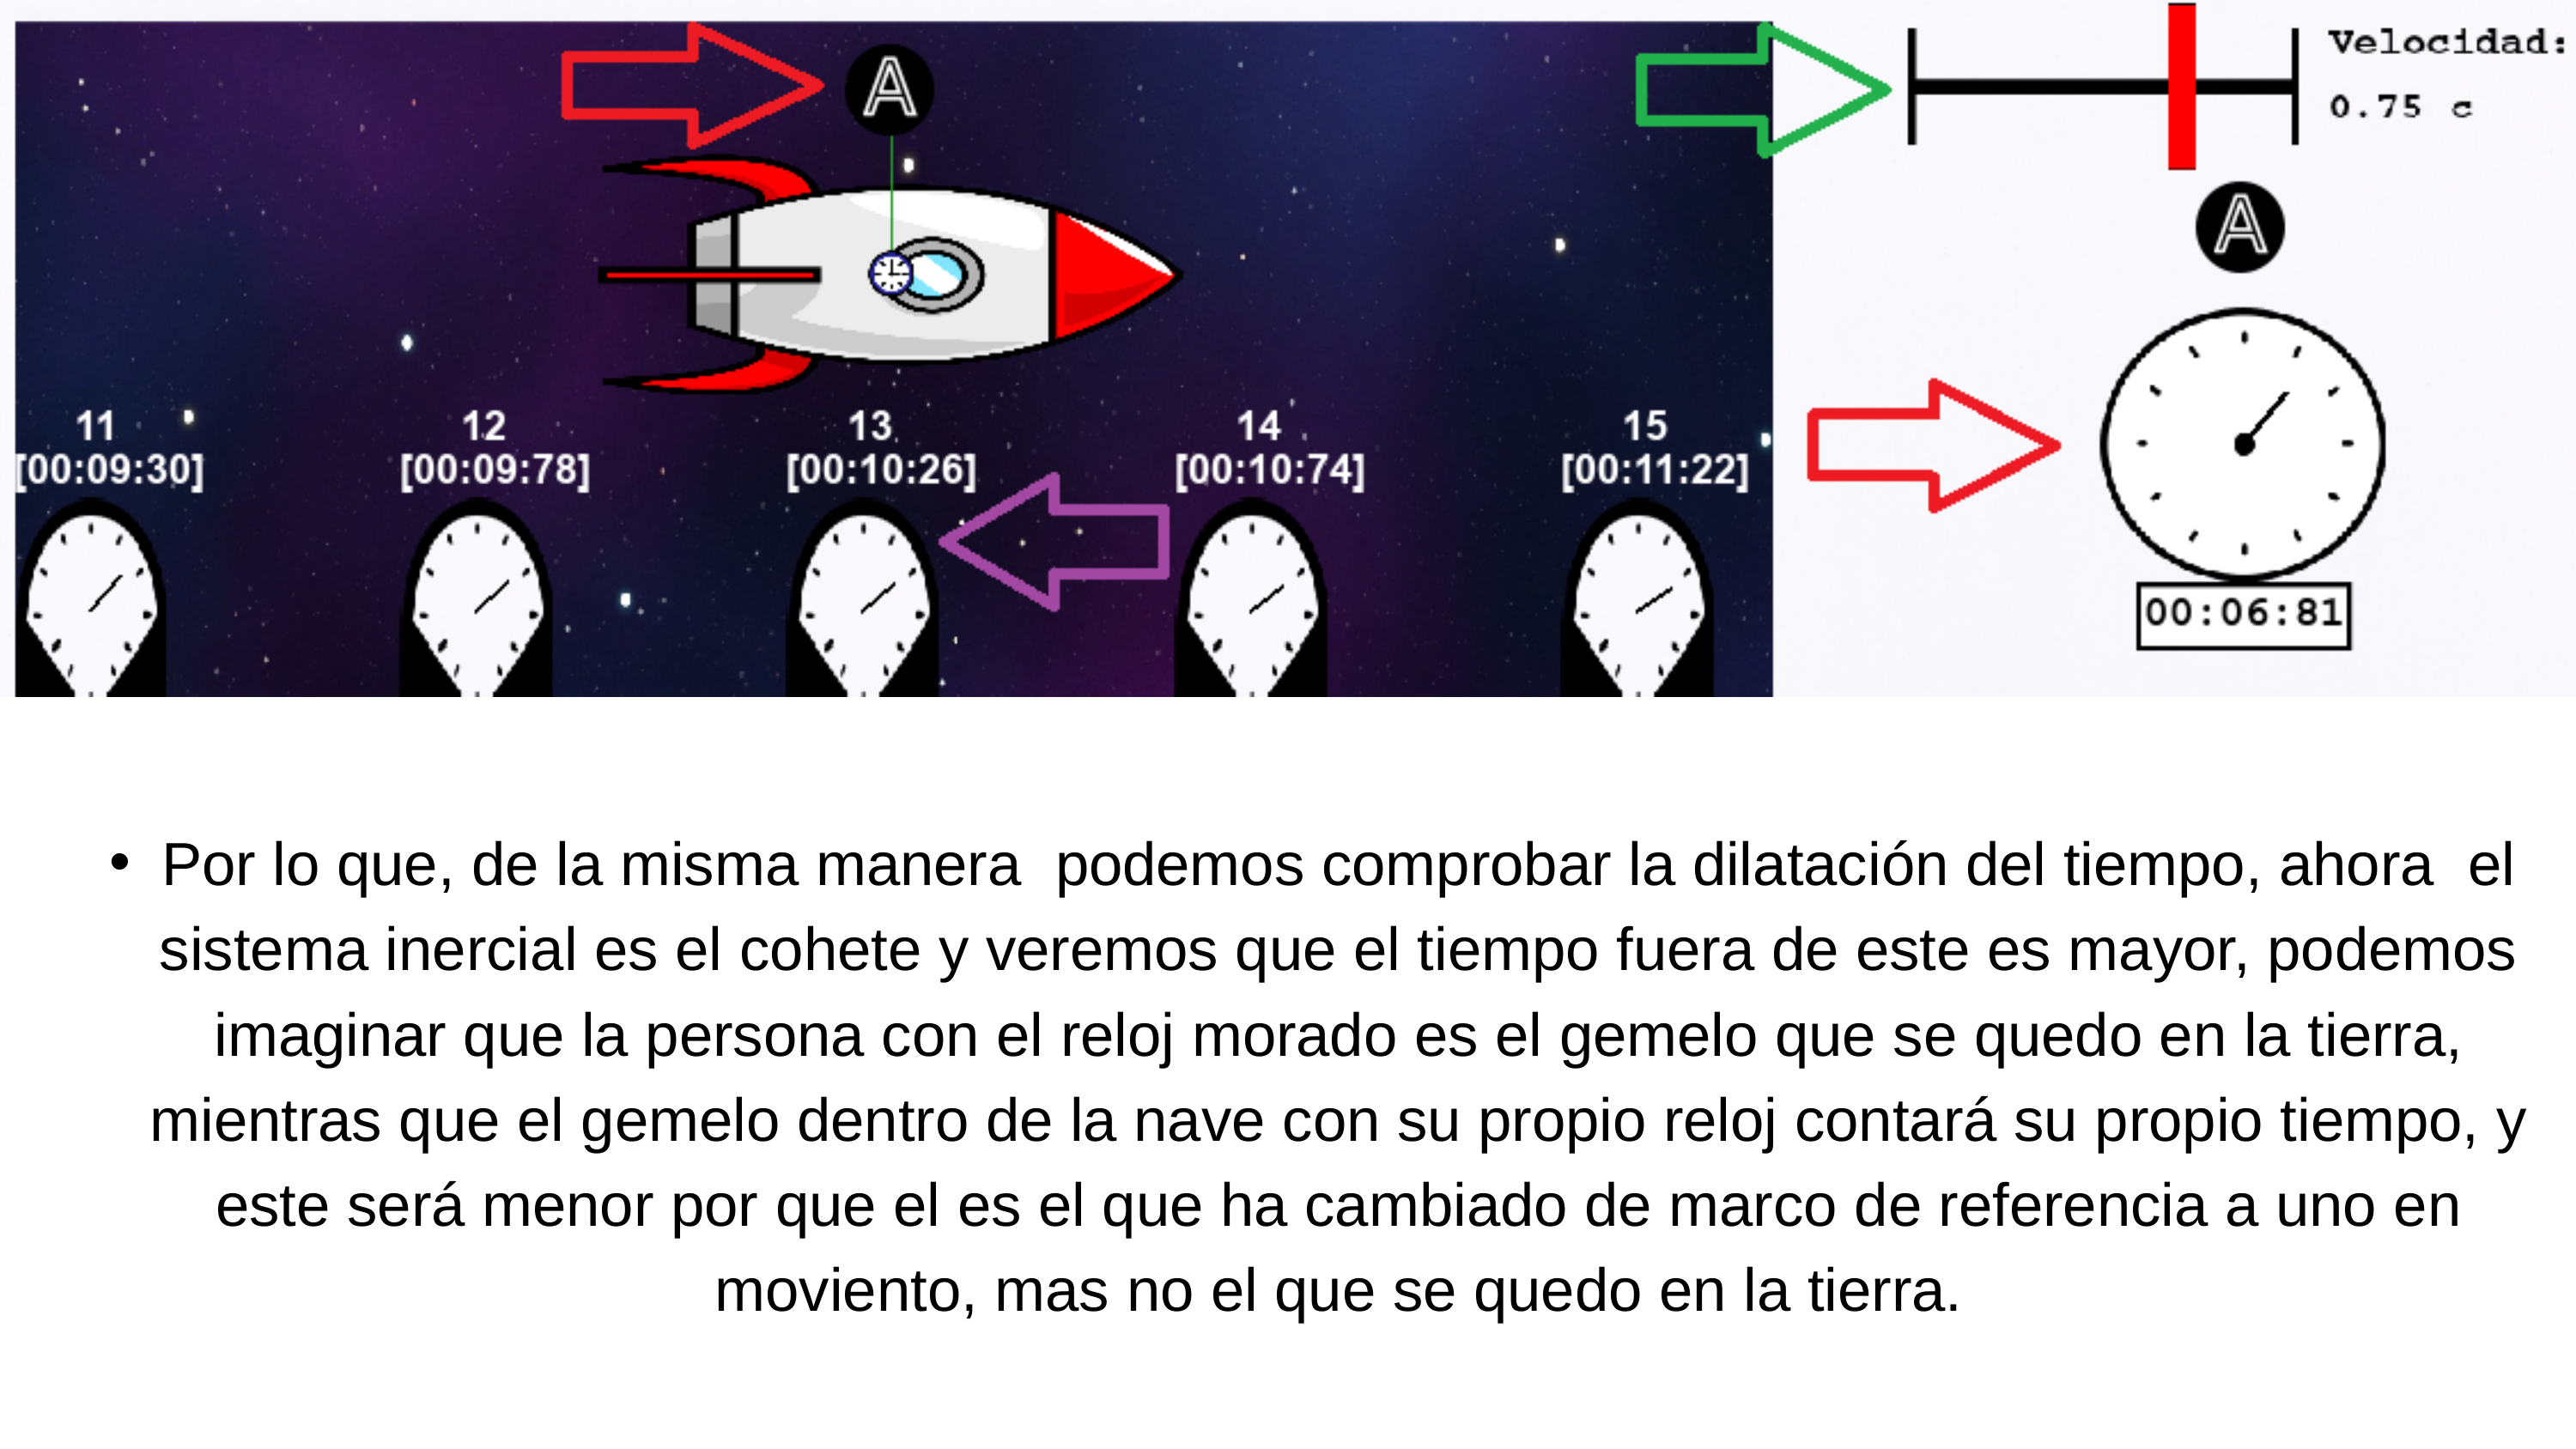

Por lo que, de la misma manera  podemos comprobar la dilatación del tiempo, ahora  el sistema inercial es el cohete y veremos que el tiempo fuera de este es mayor, podemos imaginar que la persona con el reloj morado es el gemelo que se quedo en la tierra, mientras que el gemelo dentro de la nave con su propio reloj contará su propio tiempo, y este será menor por que el es el que ha cambiado de marco de referencia a uno en moviento, mas no el que se quedo en la tierra.